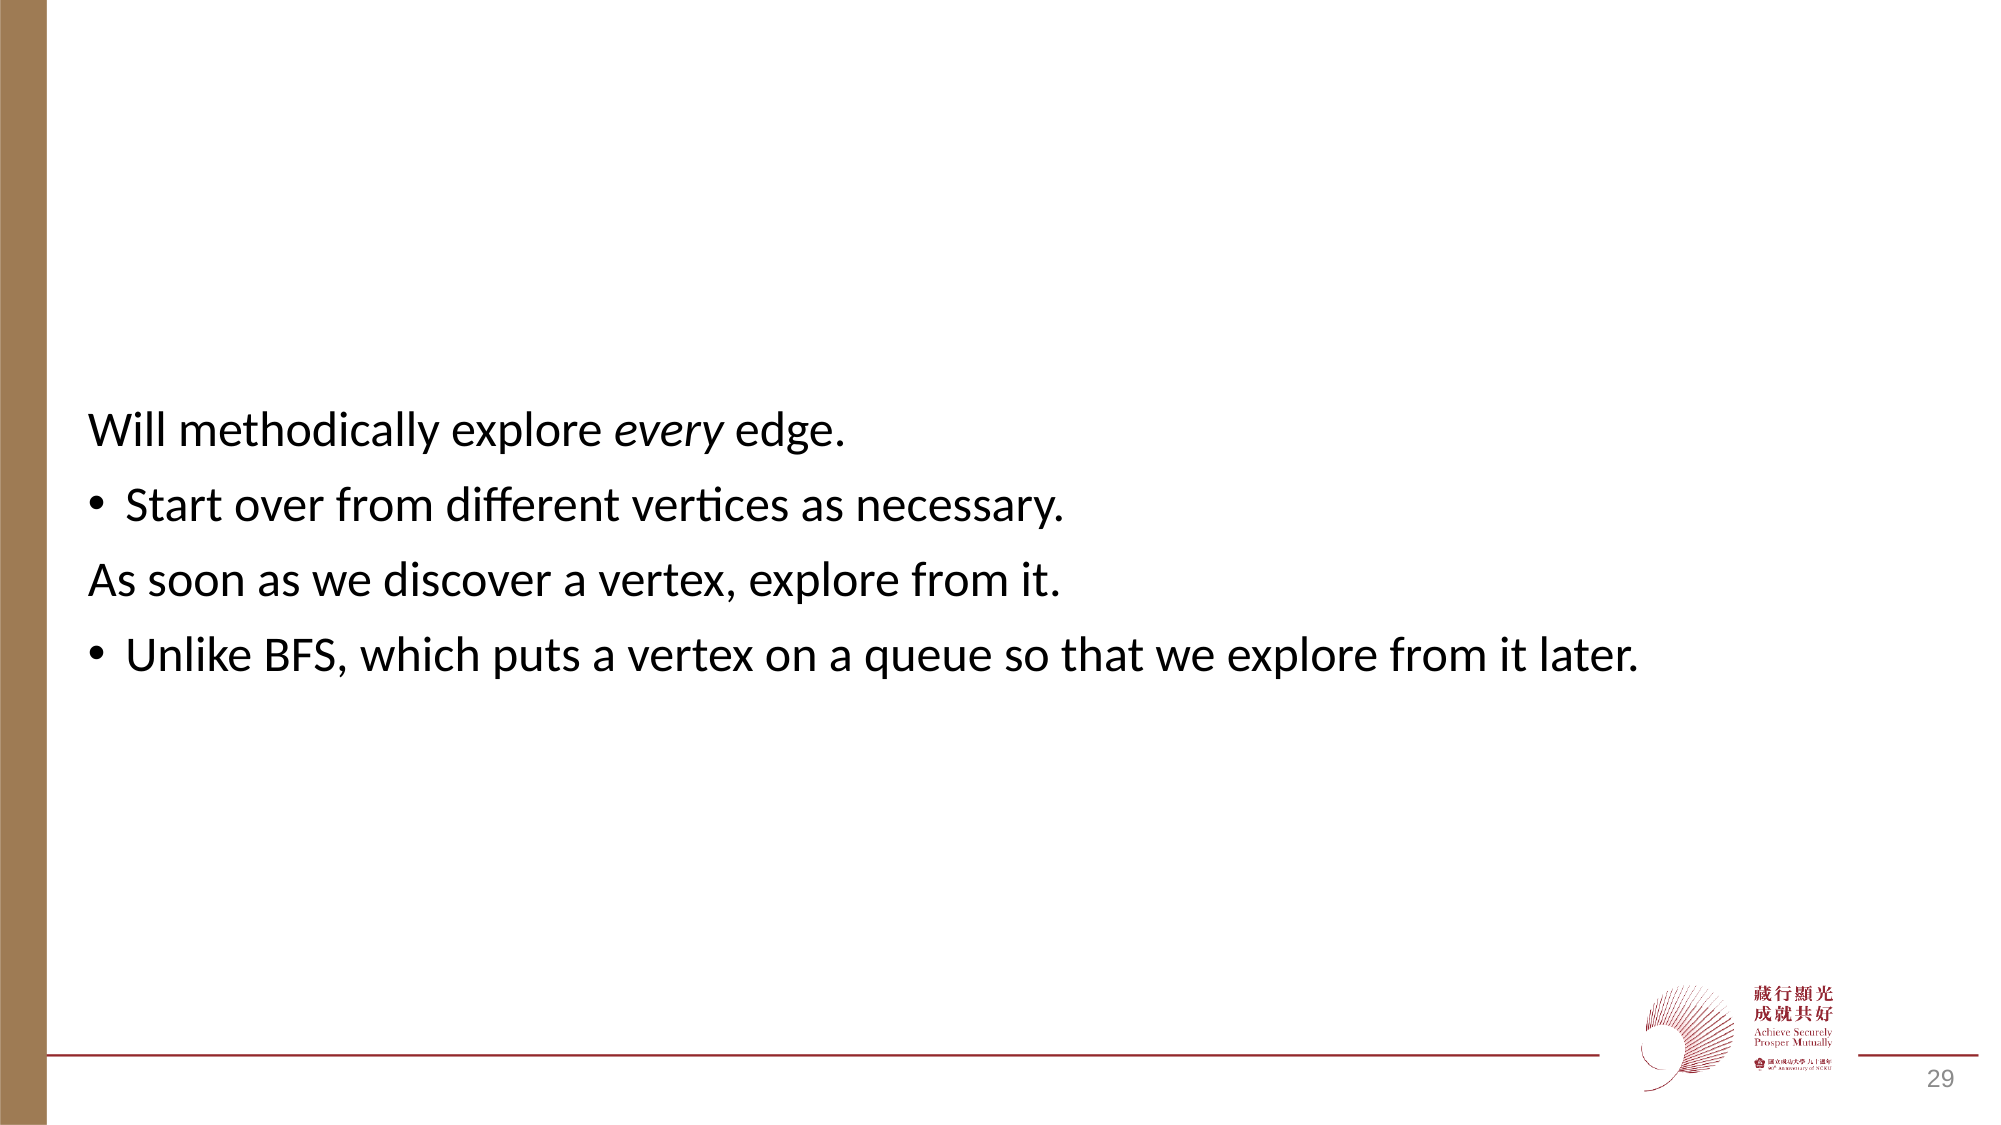

#
Will methodically explore every edge.
Start over from different vertices as necessary.
As soon as we discover a vertex, explore from it.
Unlike BFS, which puts a vertex on a queue so that we explore from it later.

29